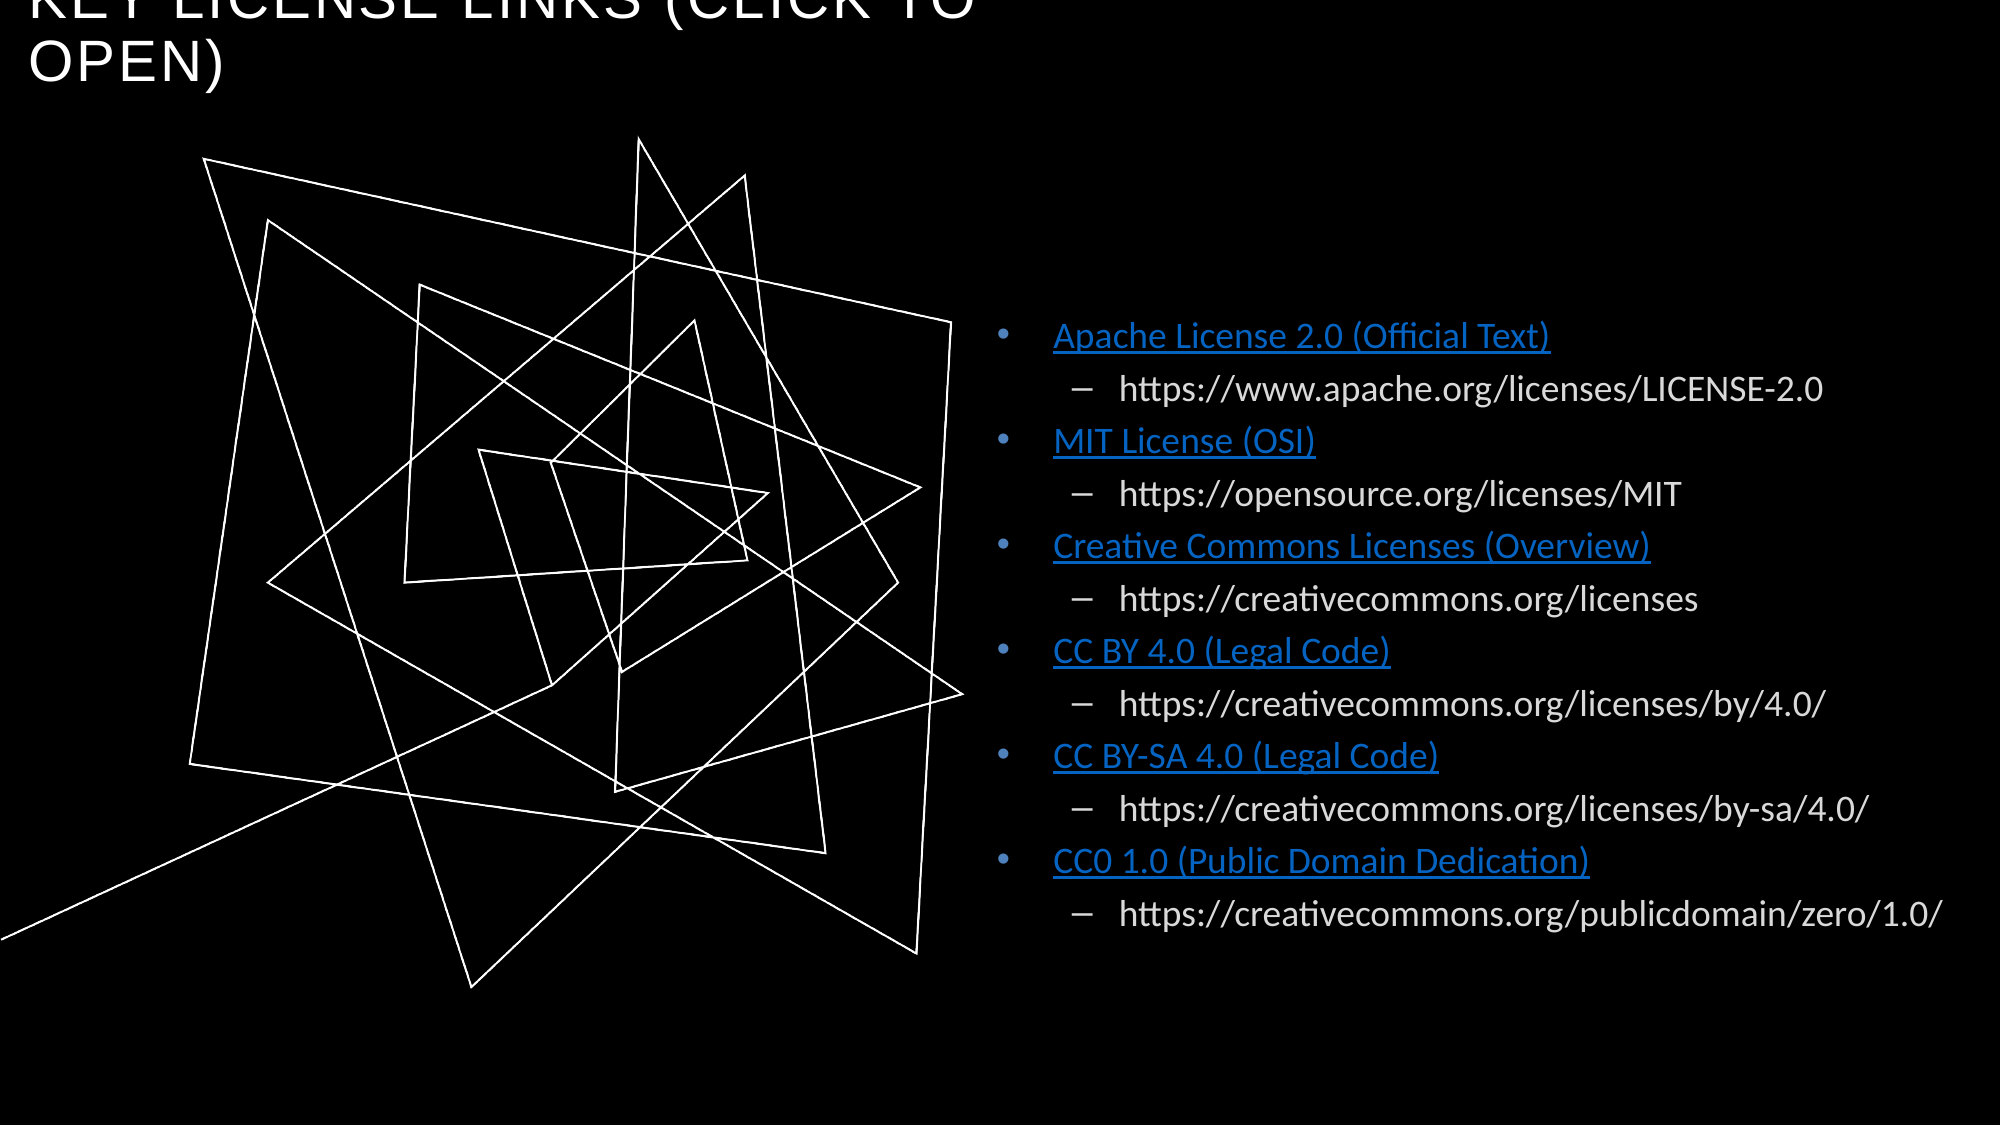

# Key License Links (Click to Open)
Apache License 2.0 (Official Text)
https://www.apache.org/licenses/LICENSE-2.0
MIT License (OSI)
https://opensource.org/licenses/MIT
Creative Commons Licenses (Overview)
https://creativecommons.org/licenses/
CC BY 4.0 (Legal Code)
https://creativecommons.org/licenses/by/4.0/
CC BY-SA 4.0 (Legal Code)
https://creativecommons.org/licenses/by-sa/4.0/
CC0 1.0 (Public Domain Dedication)
https://creativecommons.org/publicdomain/zero/1.0/